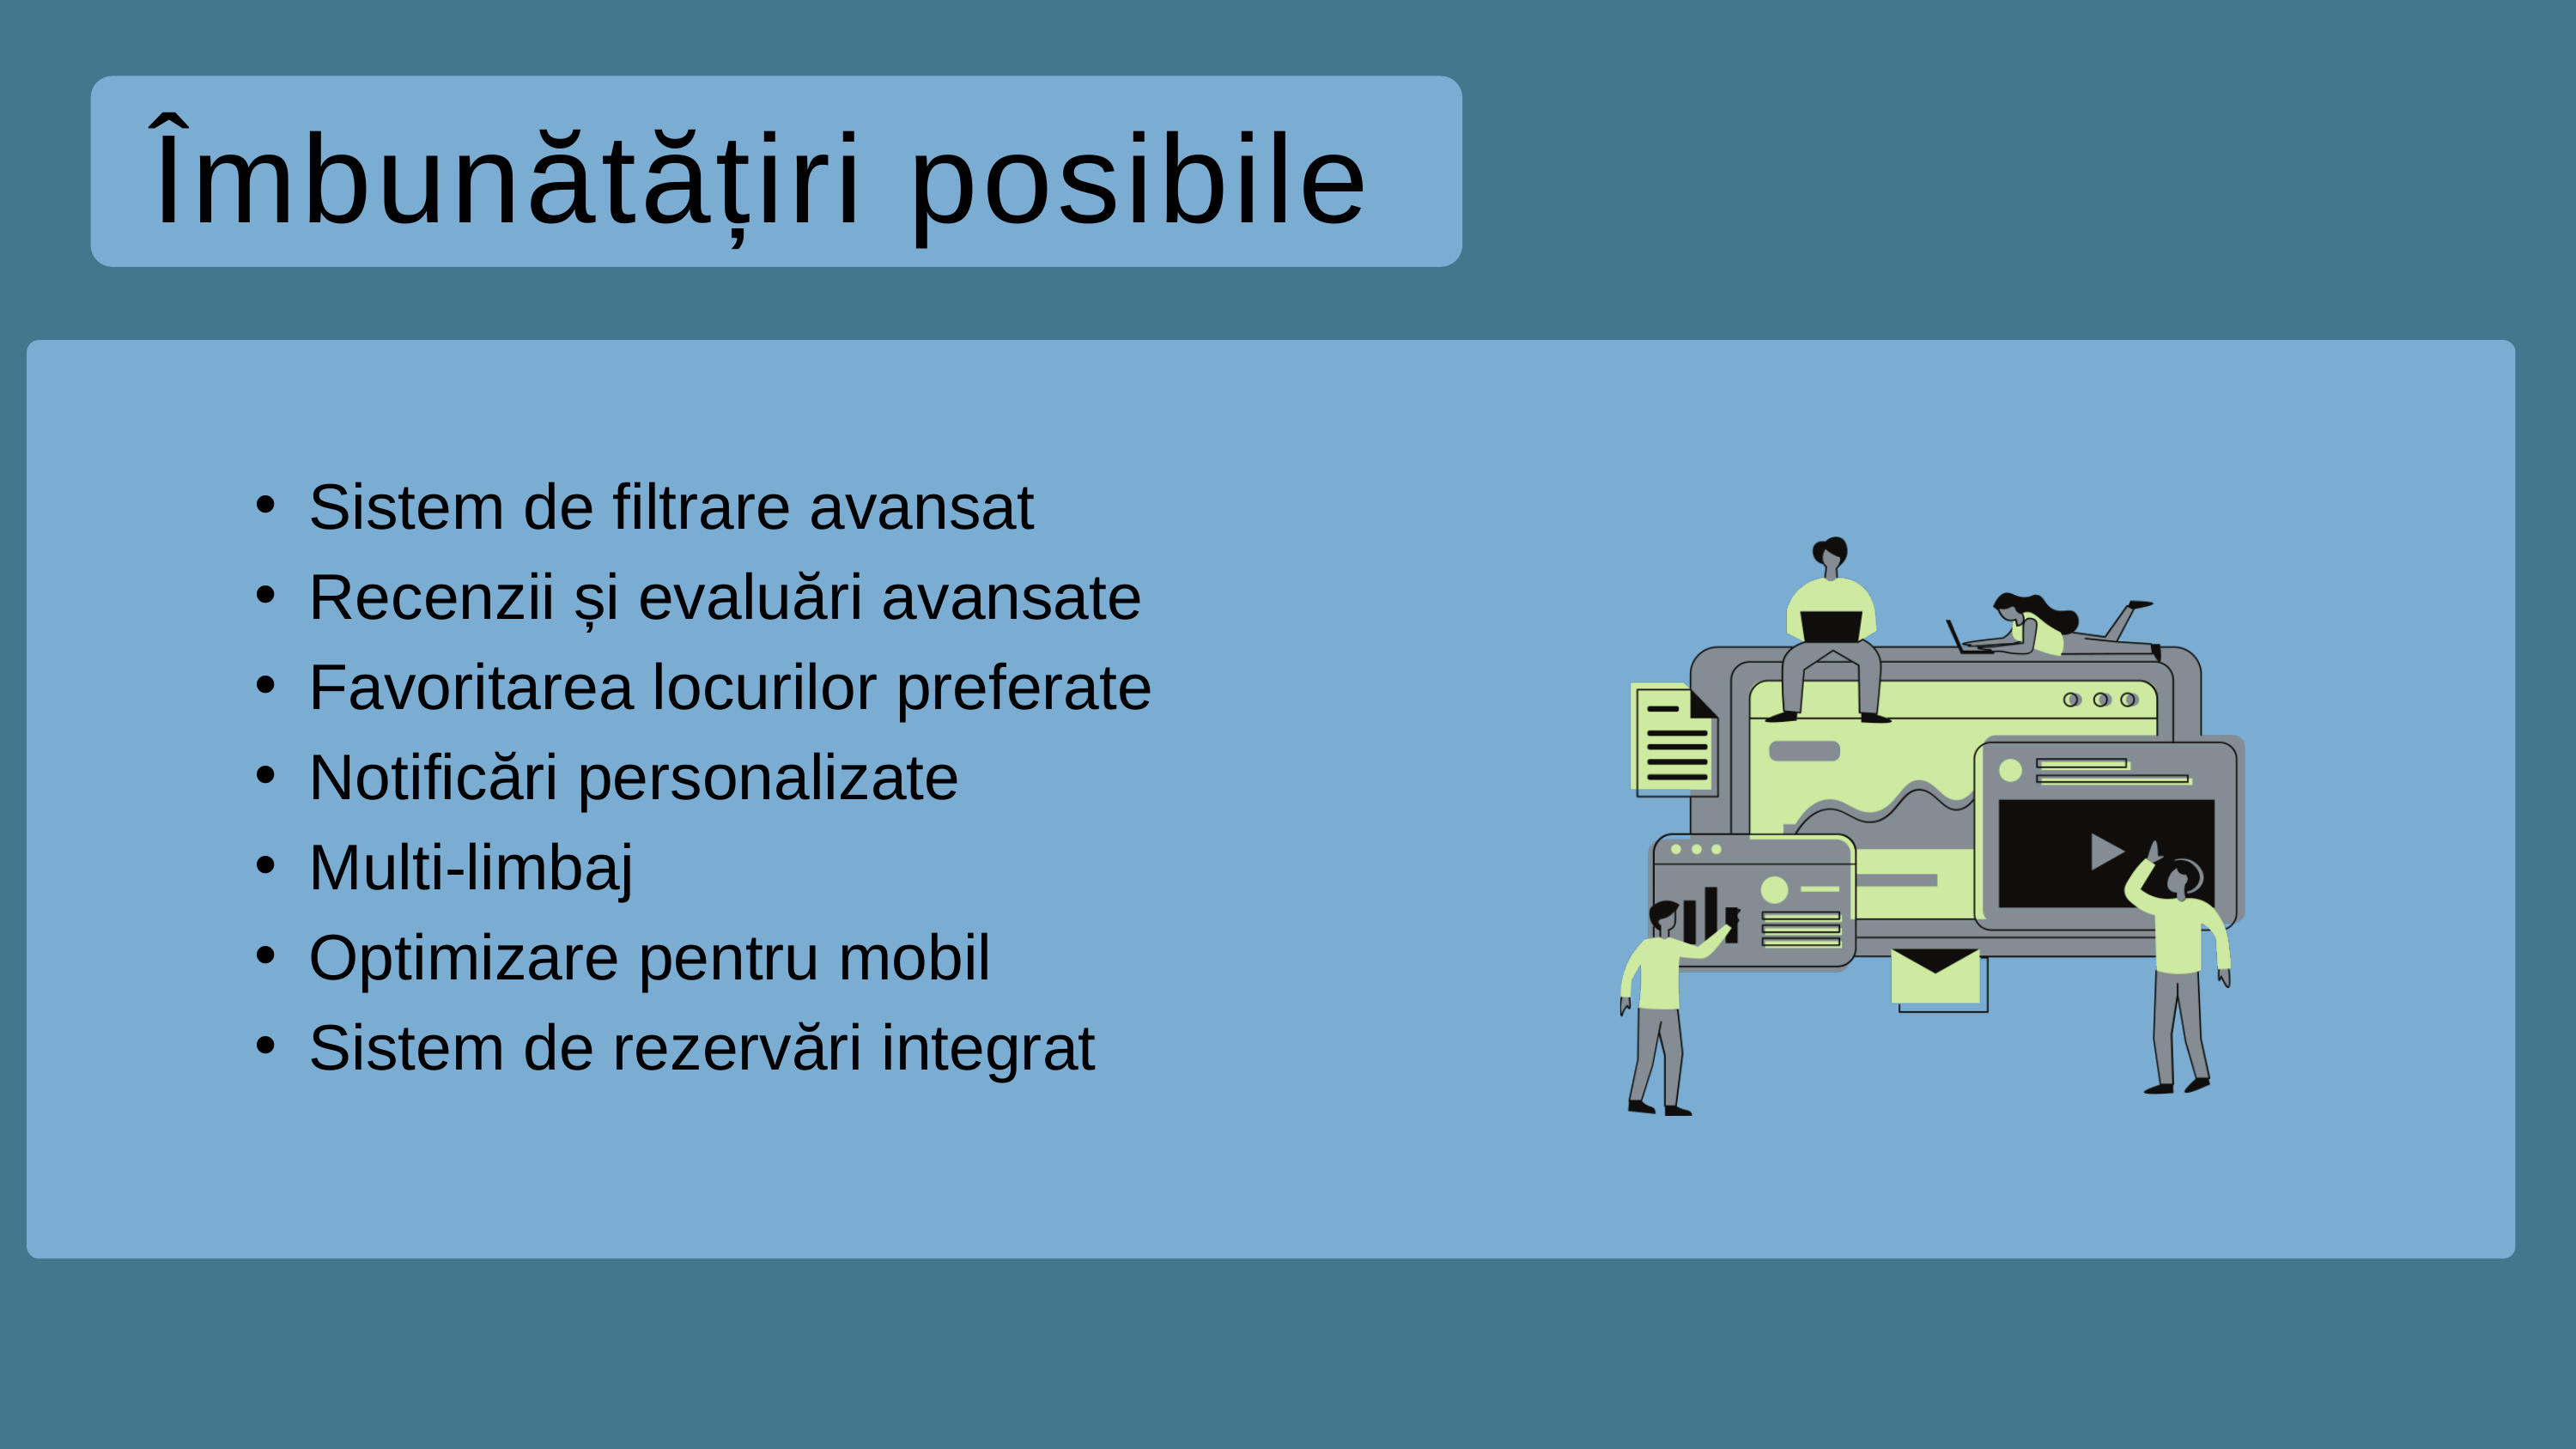

Îmbunătățiri posibile

Sistem de filtrare avansat
Recenzii și evaluări avansate
Favoritarea locurilor preferate
Notificări personalizate
Multi-limbaj
Optimizare pentru mobil
Sistem de rezervări integrat